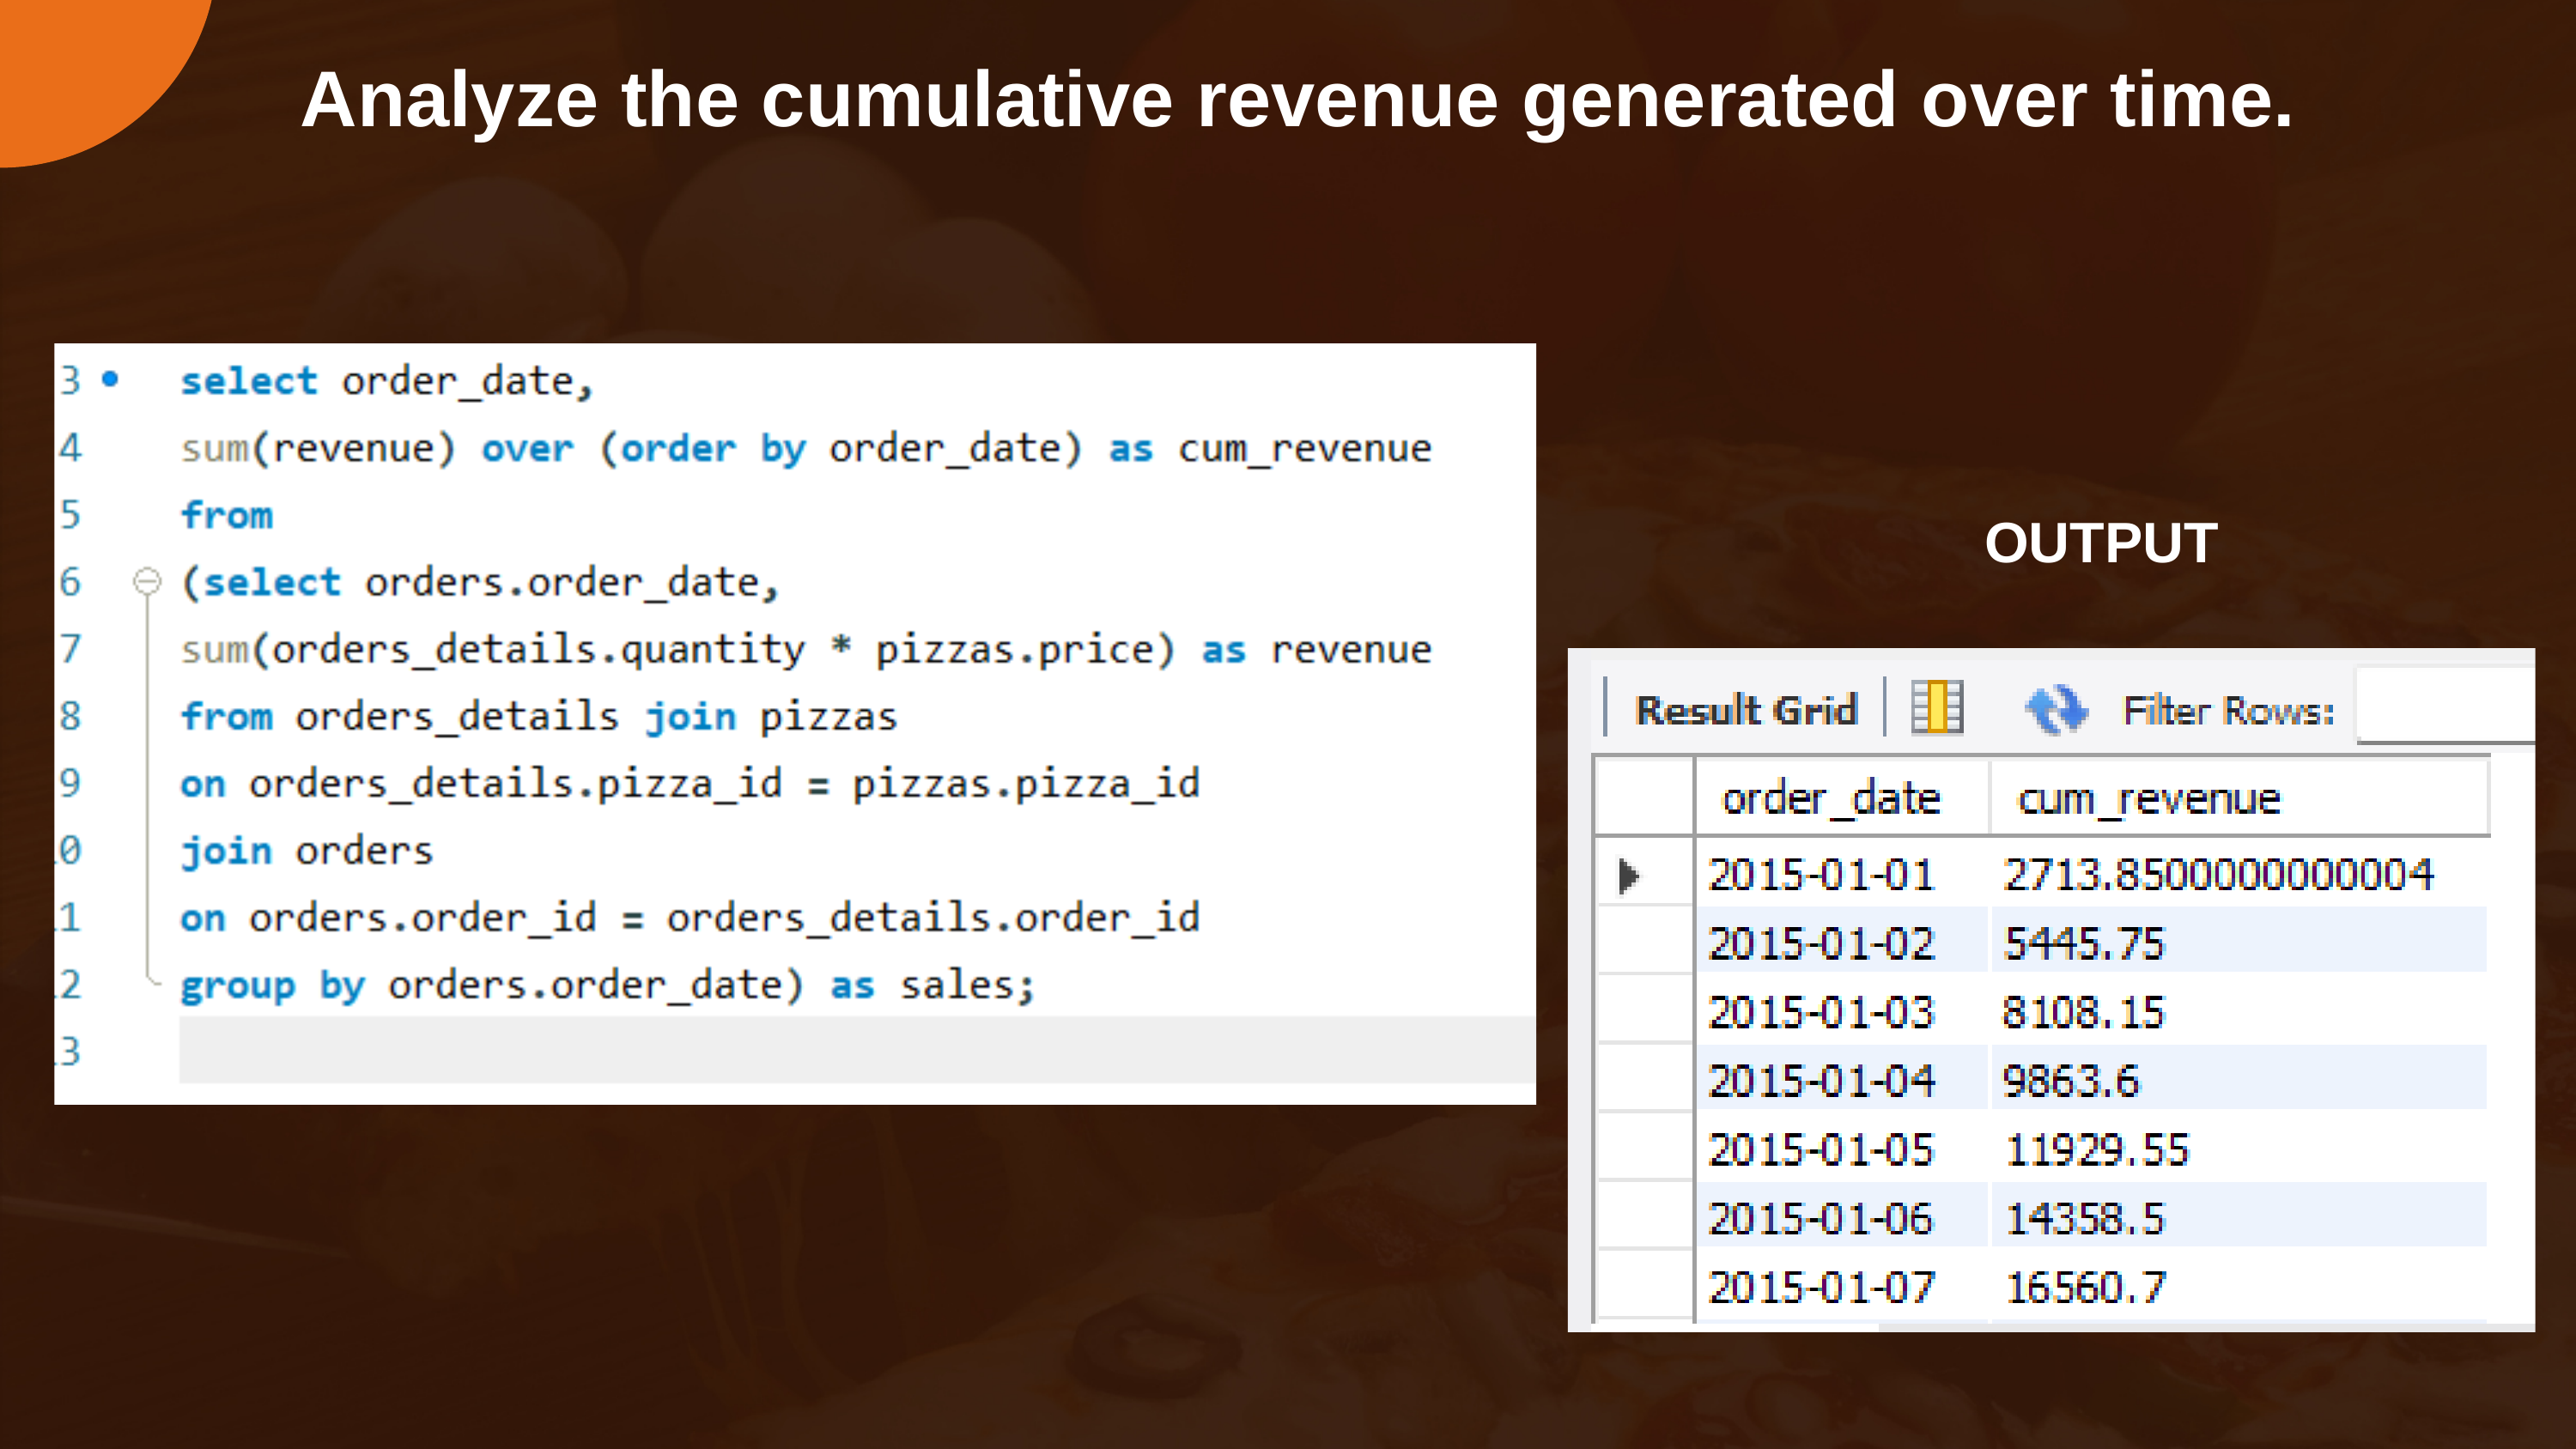

Analyze the cumulative revenue generated over time.

OUTPUT